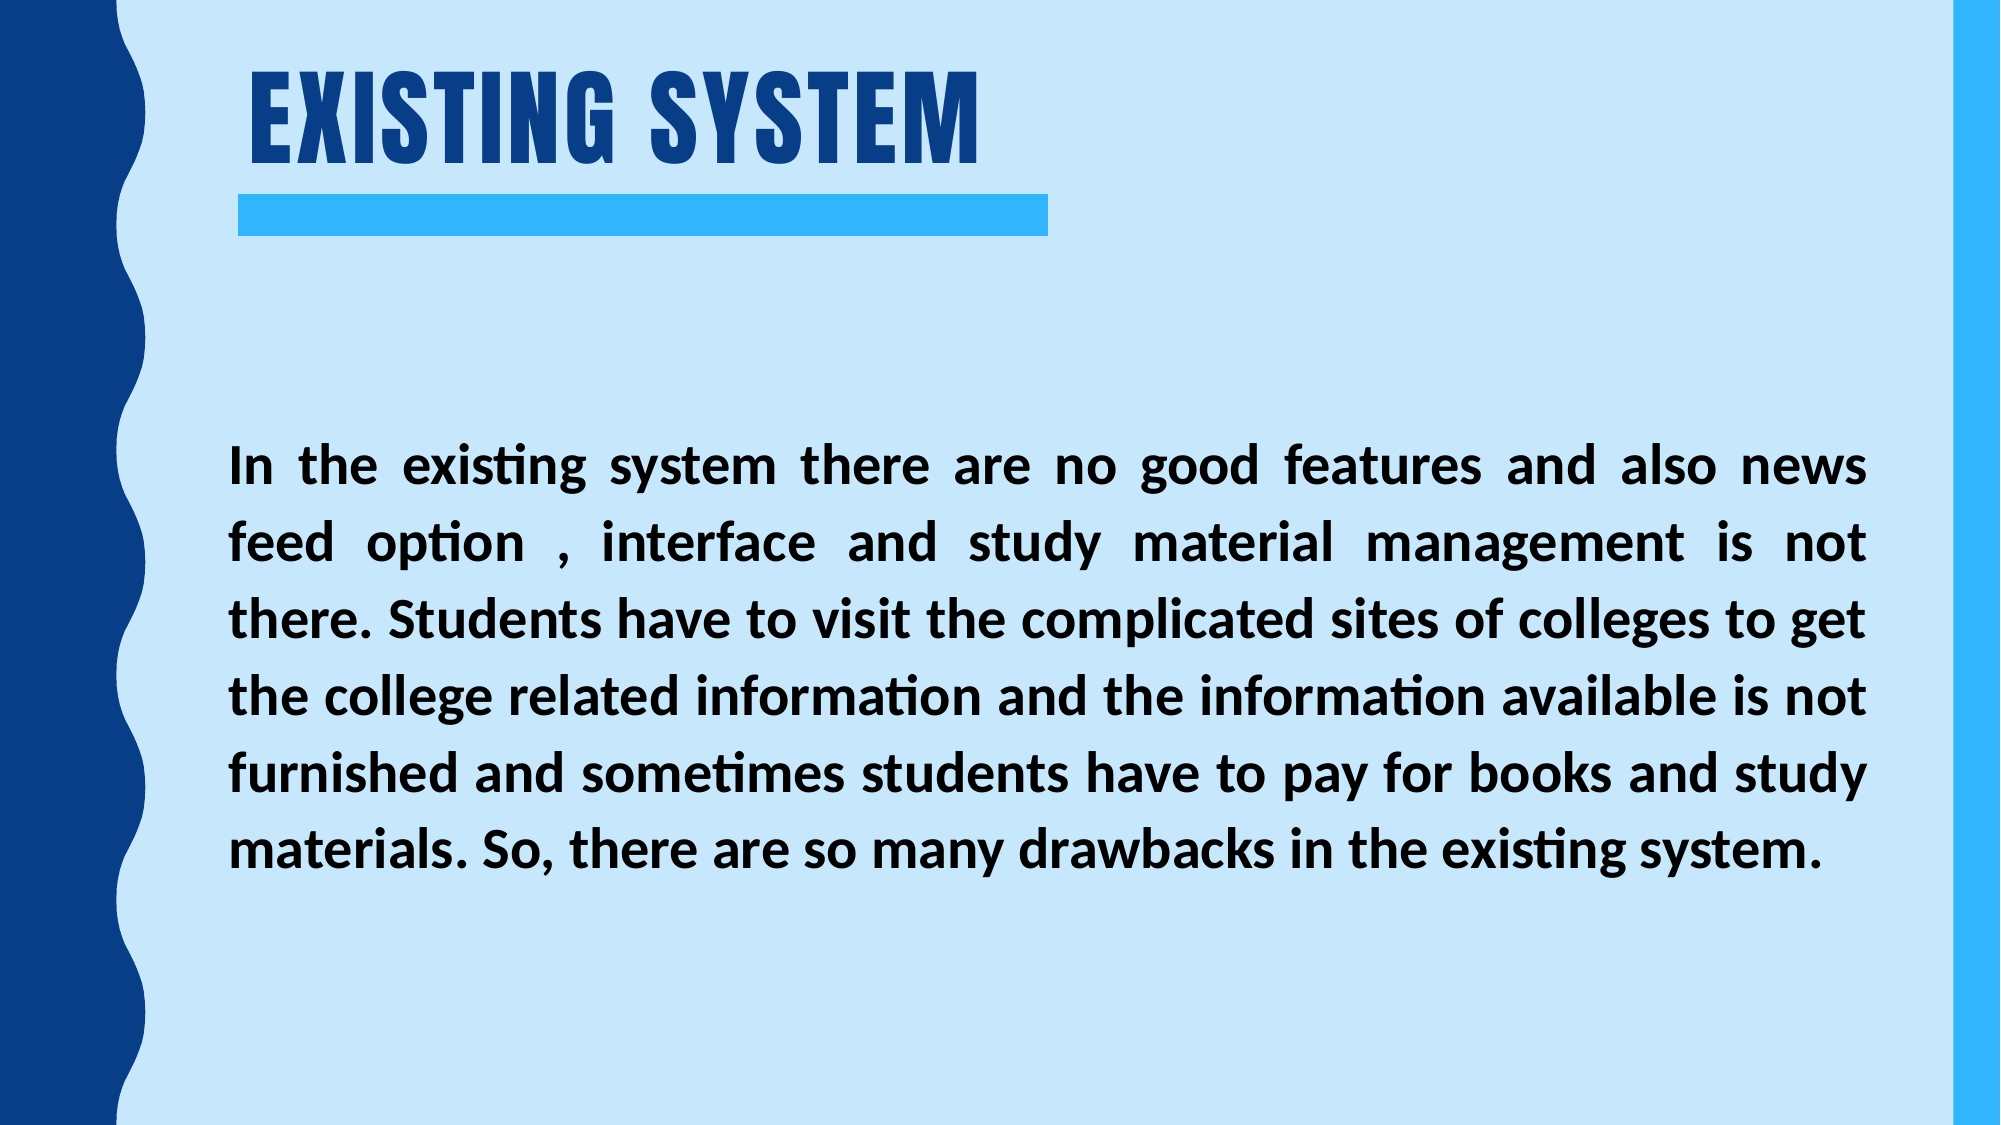

# EXISTING SYSTEM
In the existing system there are no good features and also news feed option , interface and study material management is not there. Students have to visit the complicated sites of colleges to get the college related information and the information available is not furnished and sometimes students have to pay for books and study materials. So, there are so many drawbacks in the existing system.